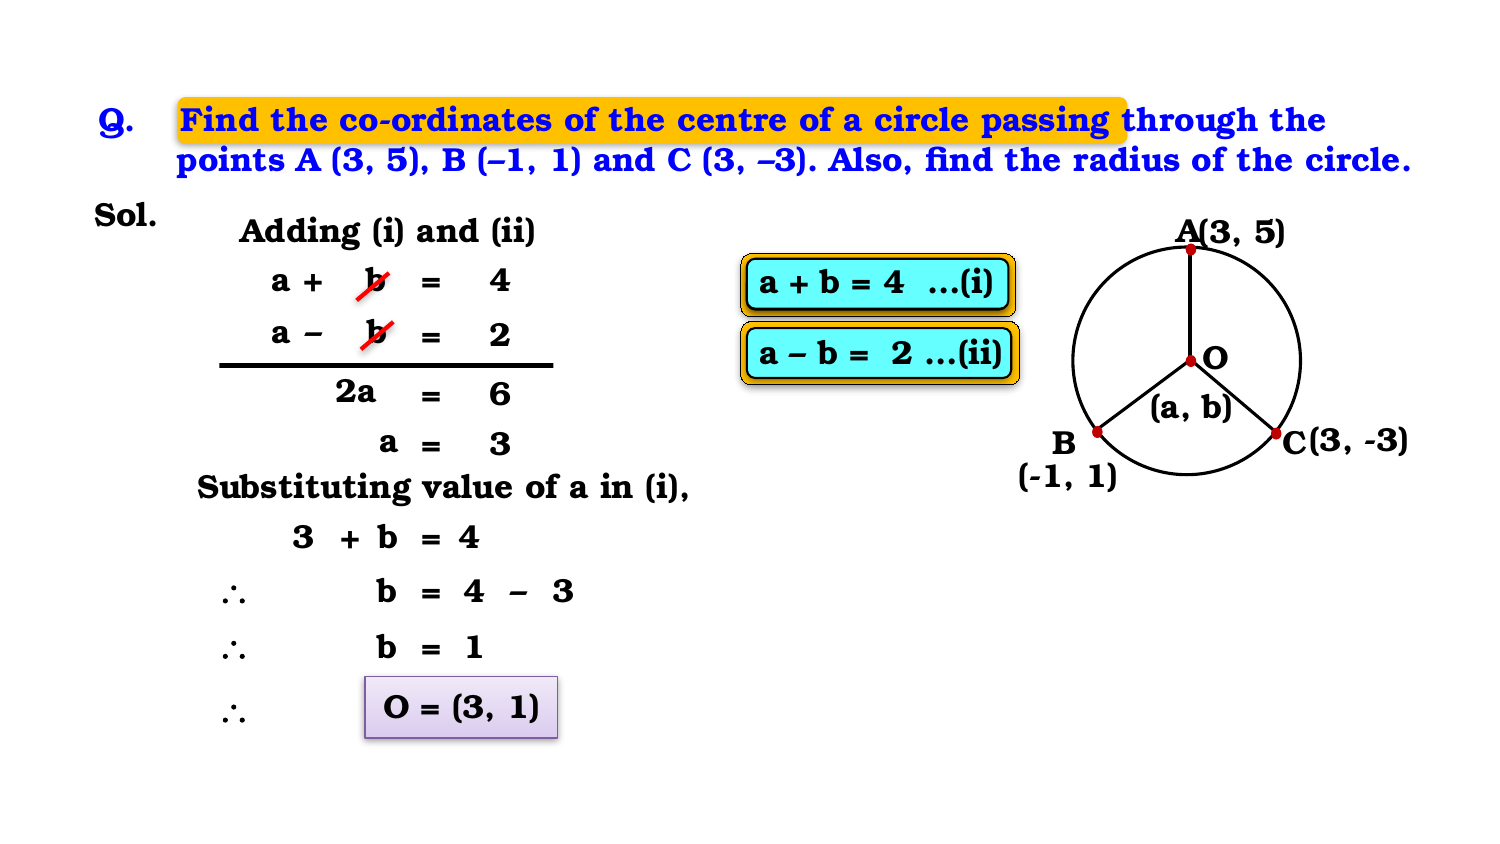

Q.    Find the co-ordinates of the centre of a circle passing through the
       points A (3, 5), B (–1, 1) and C (3, –3). Also, find the radius of the circle.

Sol.
A
Adding (i) and (ii)
(3, 5)

a
+
b
=
4
a + b = 4  …(i)

a
–
b
=
2

a – b =  2 …(ii)

O

2a
=
6

(a, b)
(3, -3)
a
B
C
=
3

(-1, 1)
Substituting value of a in (i),
3
+
b
=
4
∴
b
=
4
–
3
∴
b
=
1

 O = (3, 1)
∴